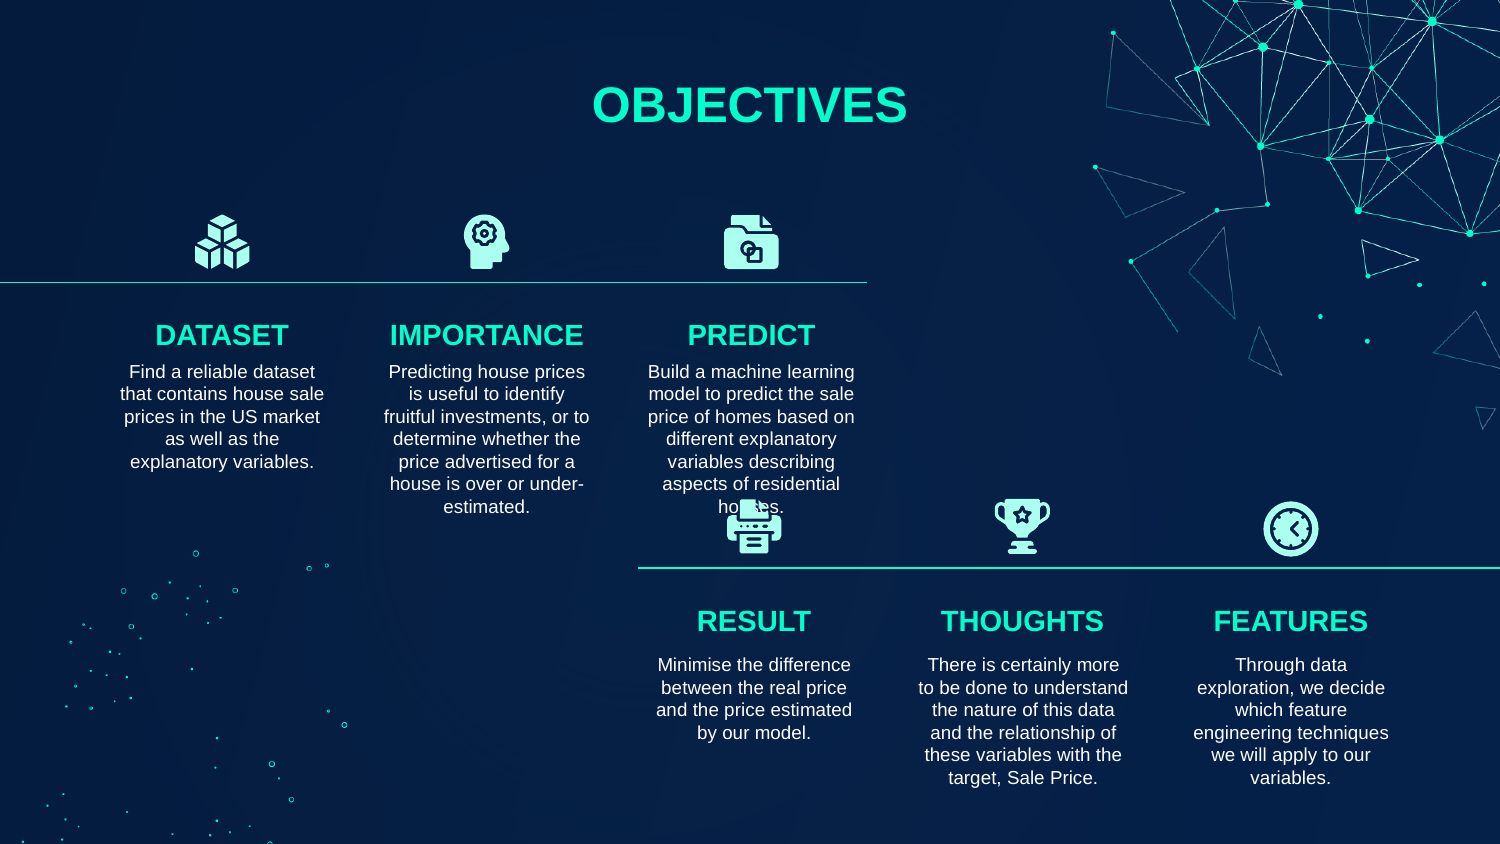

# OBJECTIVES

DATASET
IMPORTANCE
PREDICT
Find a reliable dataset that contains house sale prices in the US market as well as the explanatory variables.
Predicting house prices is useful to identify fruitful investments, or to determine whether the price advertised for a house is over or under-estimated.
Build a machine learning model to predict the sale price of homes based on different explanatory variables describing aspects of residential houses.

RESULT
THOUGHTS
FEATURES
Minimise the difference between the real price and the price estimated by our model.
There is certainly more to be done to understand the nature of this data and the relationship of these variables with the target, Sale Price.

Through data exploration, we decide which feature engineering techniques we will apply to our variables.